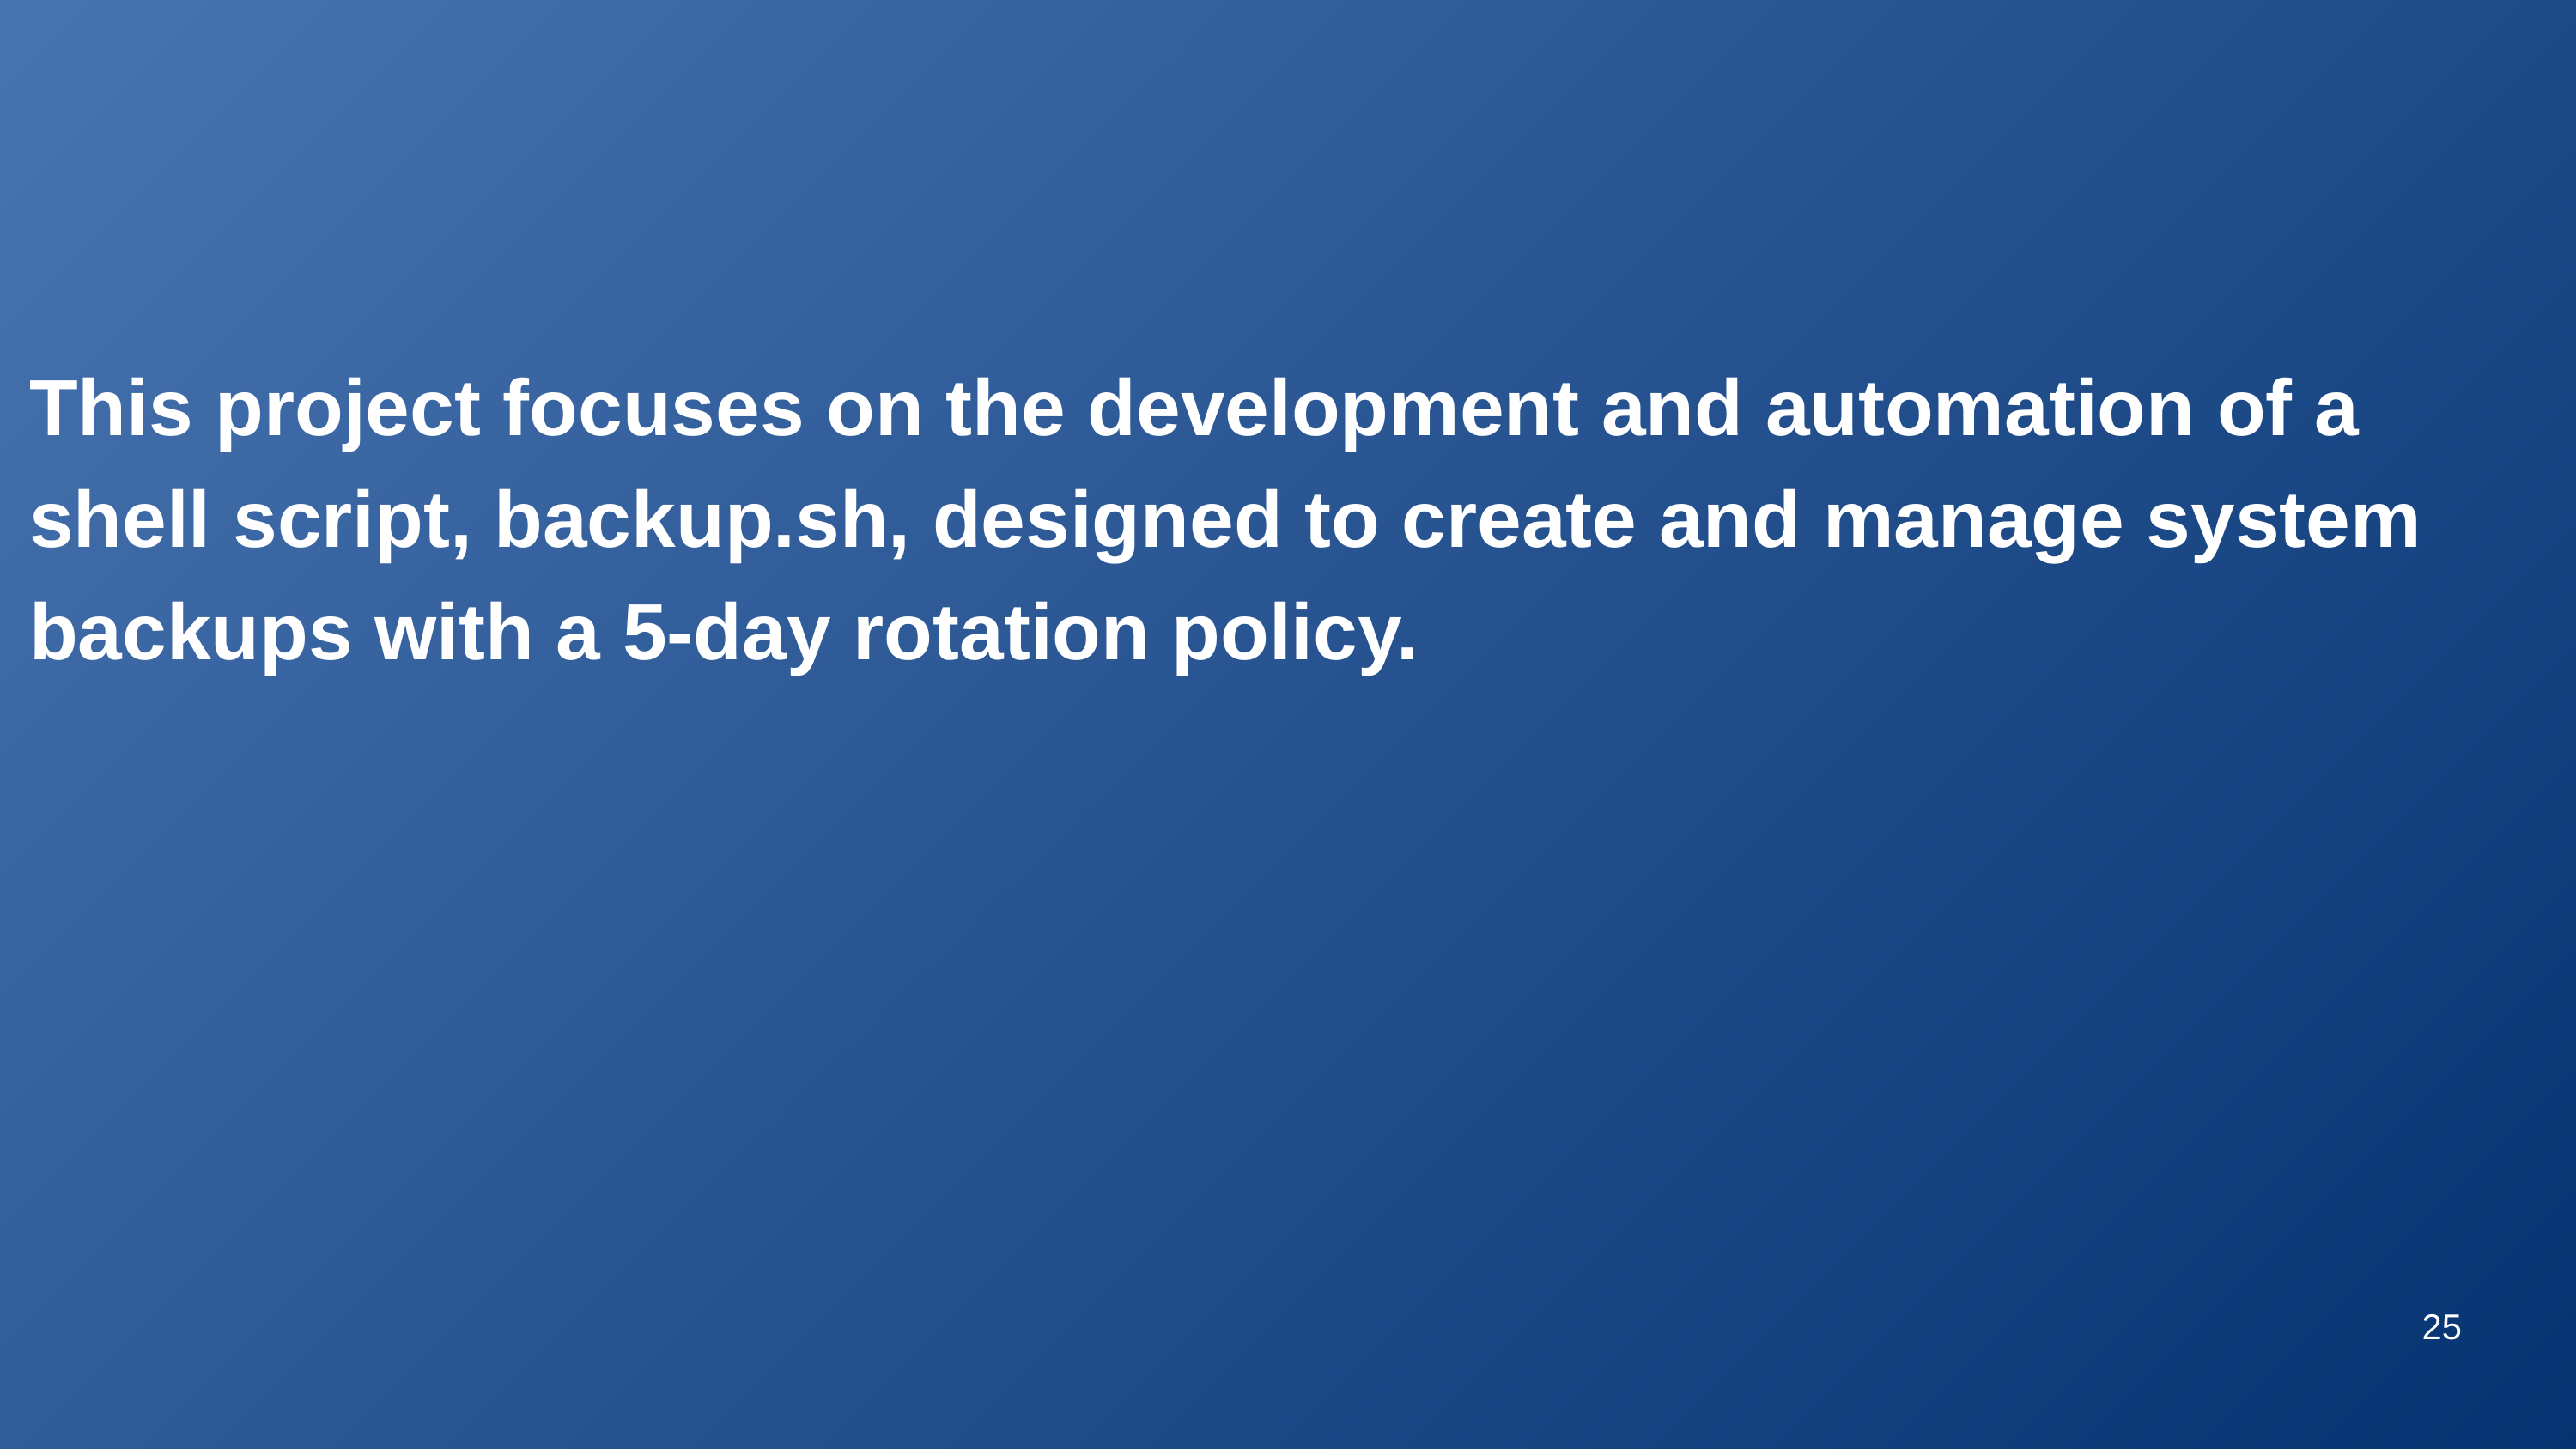

This project focuses on the development and automation of a shell script, backup.sh, designed to create and manage system backups with a 5-day rotation policy.
25